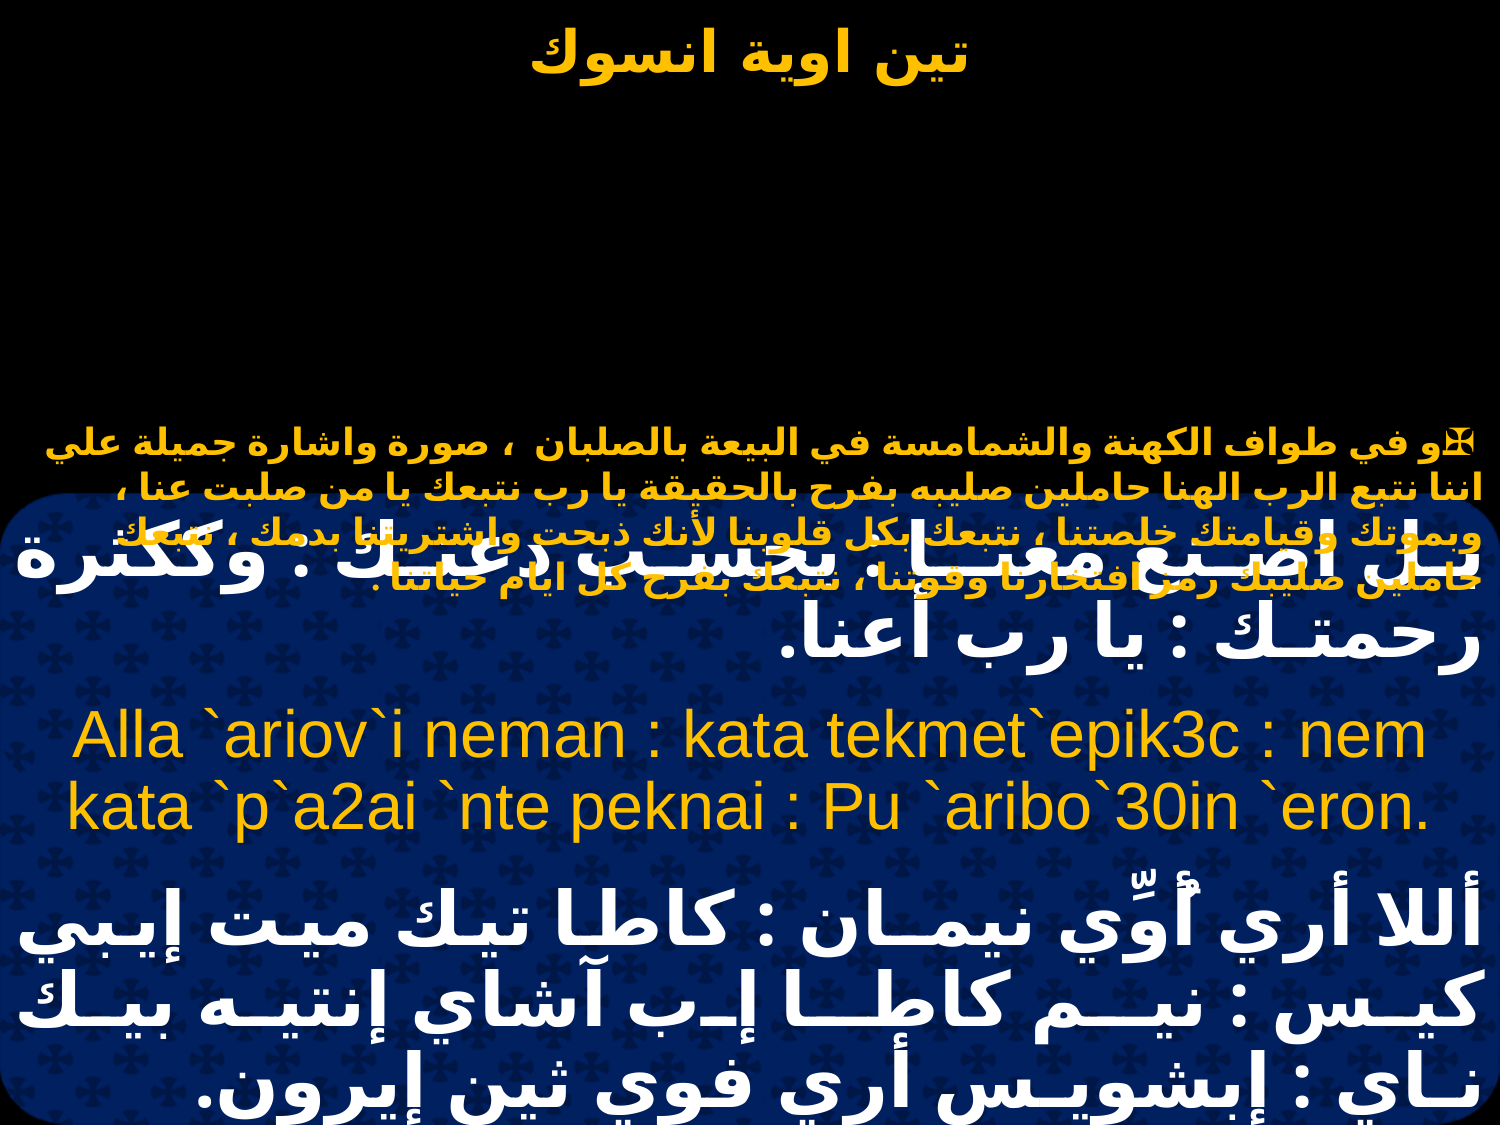

✠و في طواف الكهنة والشمامسة في البيعة بالصلبان  ، صورة واشارة جميلة علي اننا نتبع الرب الهنا حاملين صليبه بفرح بالحقيقة يا رب نتبعك يا من صلبت عنا ، وبموتك وقيامتك خلصتنا ، نتبعك بكل قلوبنا لأنك ذبحت واشتريتنا بدمك ، نتبعك حاملين صليبك رمز افتخارنا وقوتنا ، نتبعك بفرح كل ايام حياتنا .
بل اصنع معنـا : بحسب دعتك : وككثرة رحمتـك : يا رب أعنا.

Alla `ariov`i neman : kata tekmet`epik3c : nem kata `p`a2ai `nte peknai : Pu `aribo`30in `eron.
أللا أري أُوِّي نيمـان : كاطا تيك ميت إيبي كيس : نيـم كاطـا إب آشاي إنتيه بيك نـاي : إبشويـس أري فوي ثين إيرون.